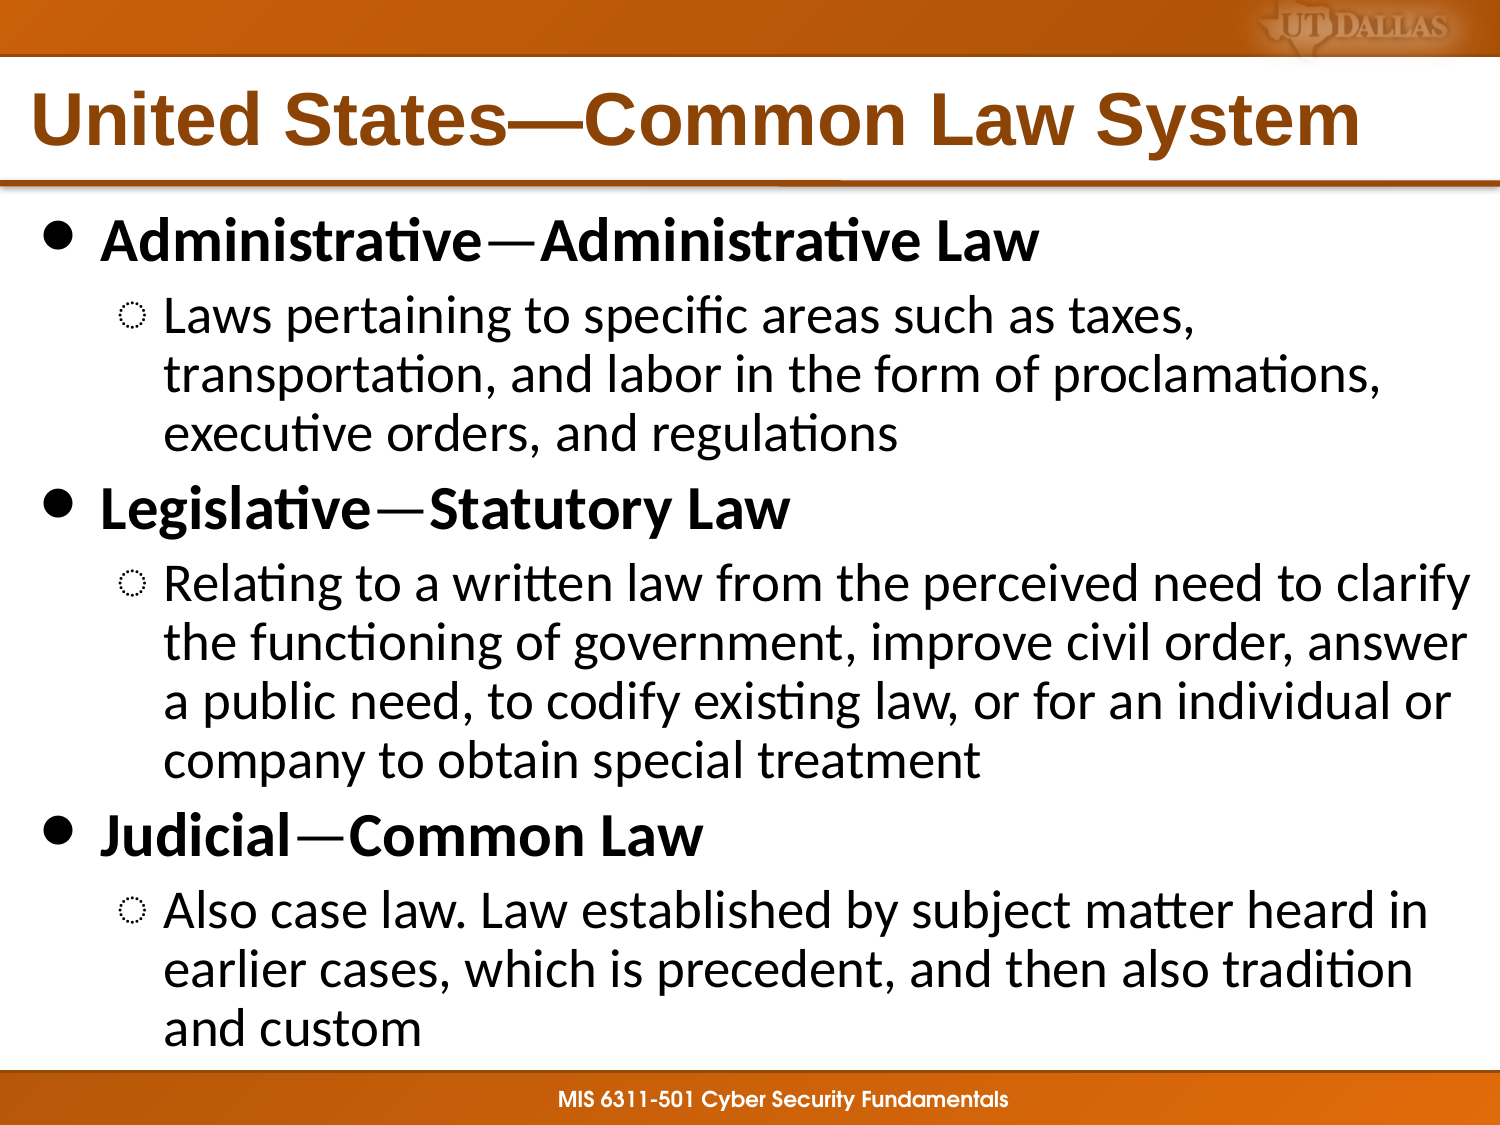

# United States—Common Law System
Administrative—Administrative Law
Laws pertaining to specific areas such as taxes, transportation, and labor in the form of proclamations, executive orders, and regulations
Legislative—Statutory Law
Relating to a written law from the perceived need to clarify the functioning of government, improve civil order, answer a public need, to codify existing law, or for an individual or company to obtain special treatment
Judicial—Common Law
Also case law. Law established by subject matter heard in earlier cases, which is precedent, and then also tradition and custom